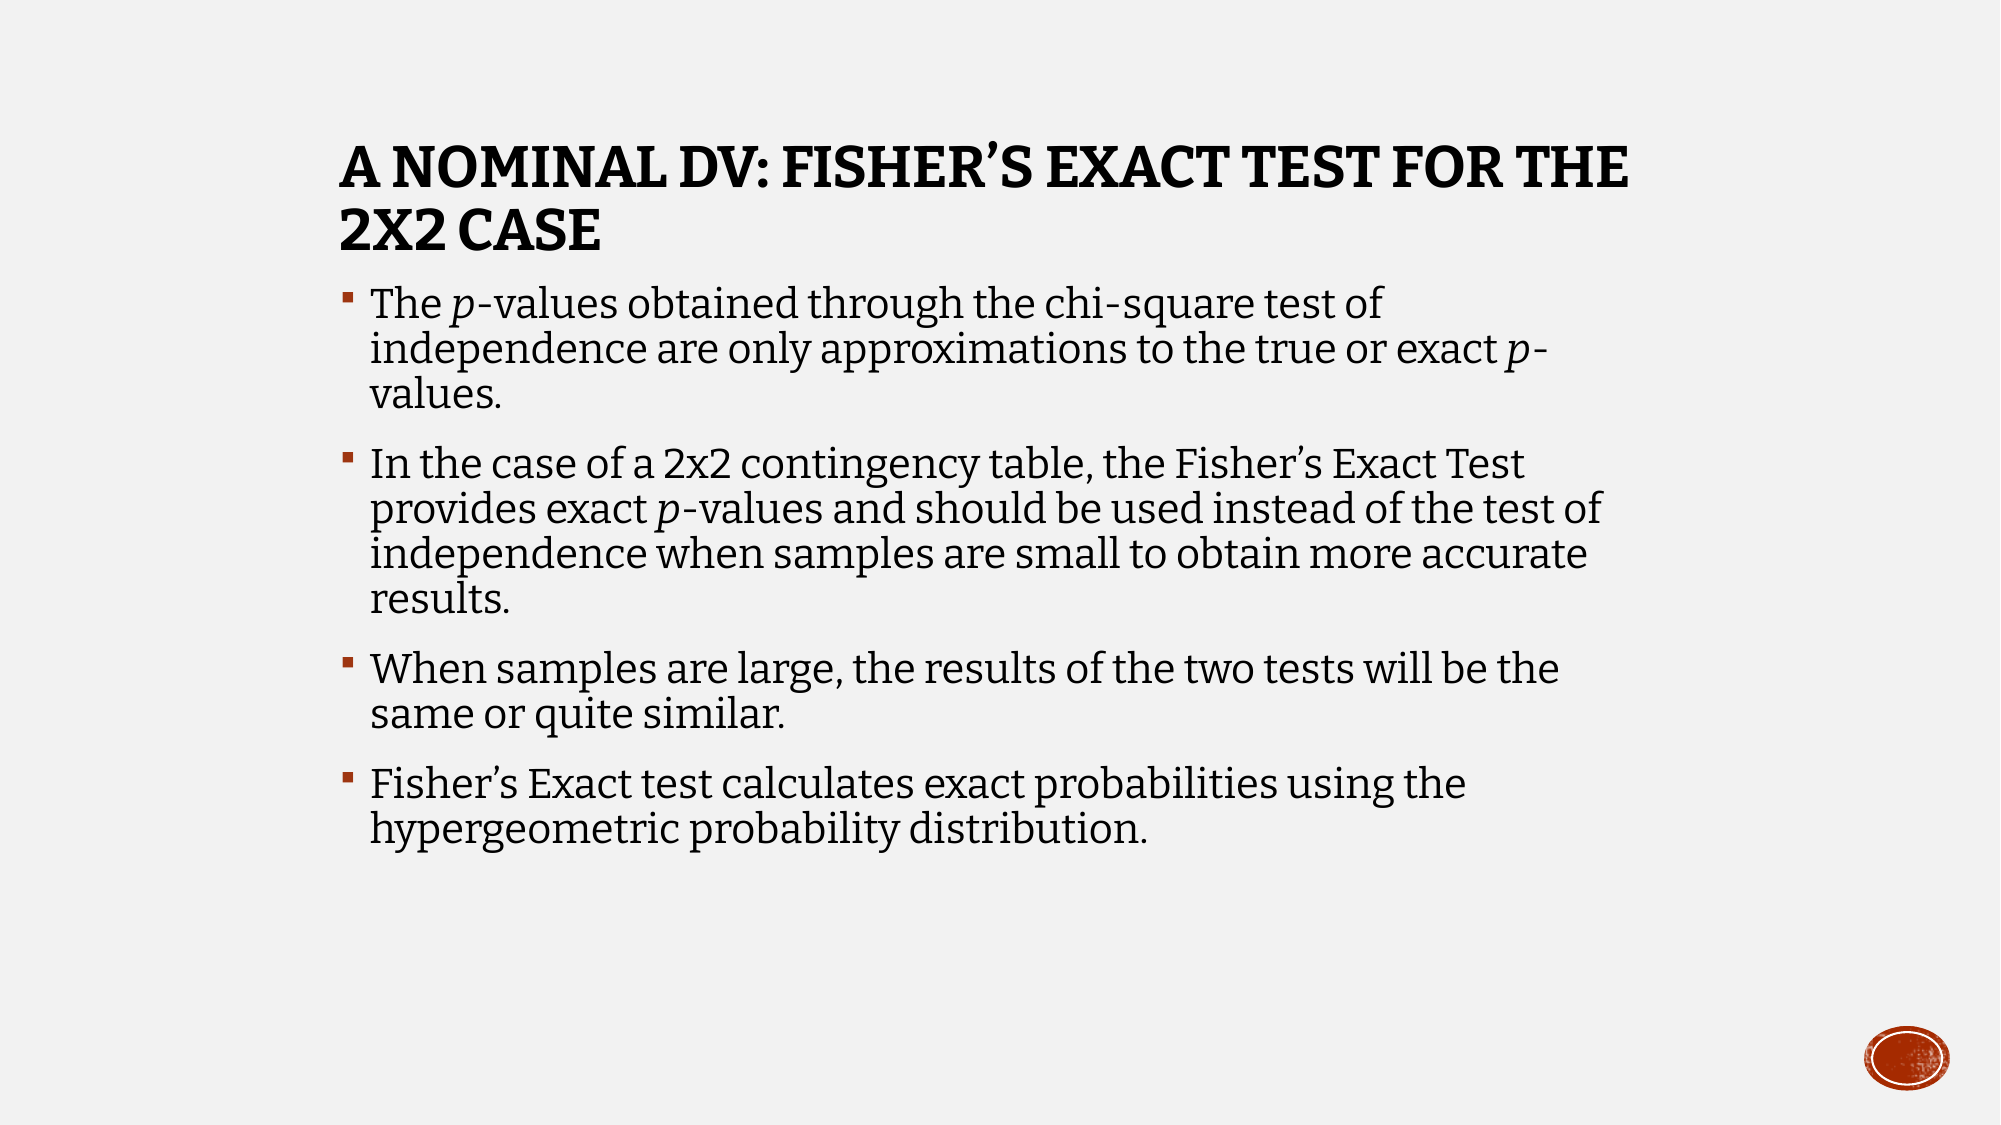

# A Nominal DV: Fisher’s Exact Test for the 2x2 case
The p-values obtained through the chi-square test of independence are only approximations to the true or exact p-values.
In the case of a 2x2 contingency table, the Fisher’s Exact Test provides exact p-values and should be used instead of the test of independence when samples are small to obtain more accurate results.
When samples are large, the results of the two tests will be the same or quite similar.
Fisher’s Exact test calculates exact probabilities using the hypergeometric probability distribution.